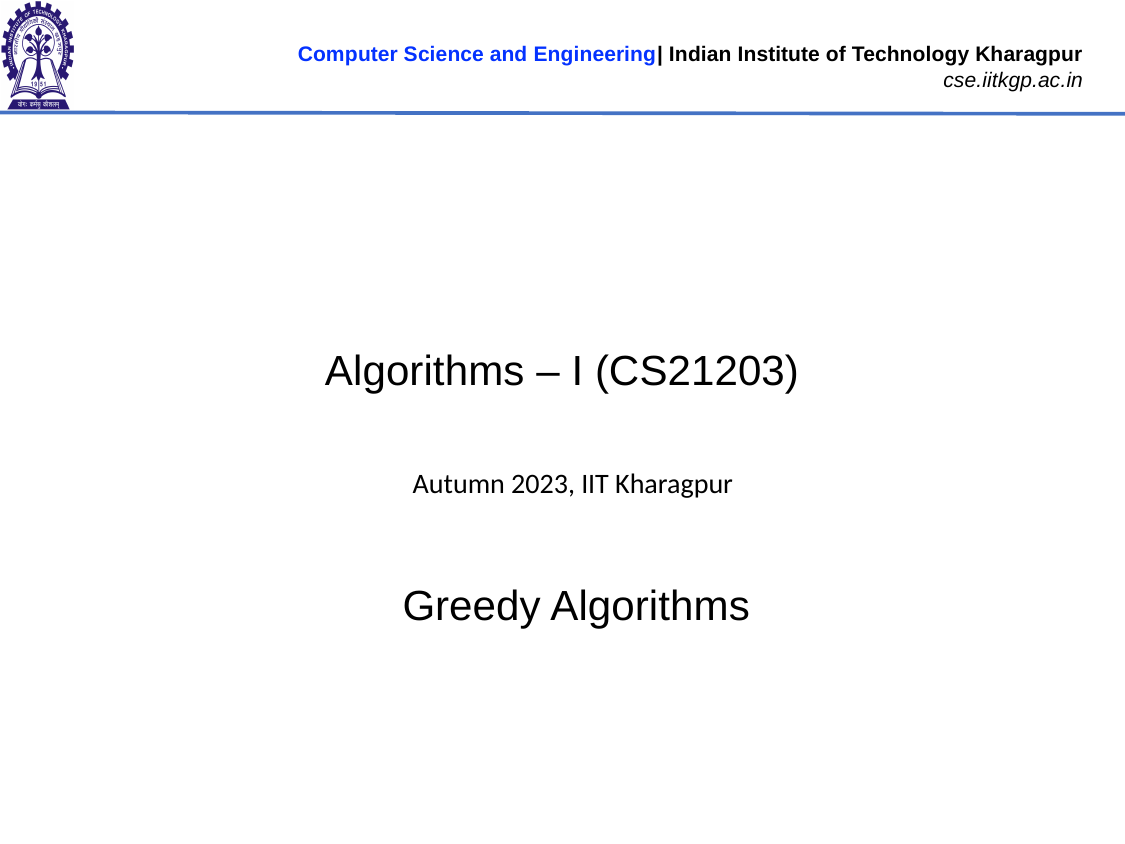

# Algorithms – I (CS21203)
Autumn 2023, IIT Kharagpur
Greedy Algorithms